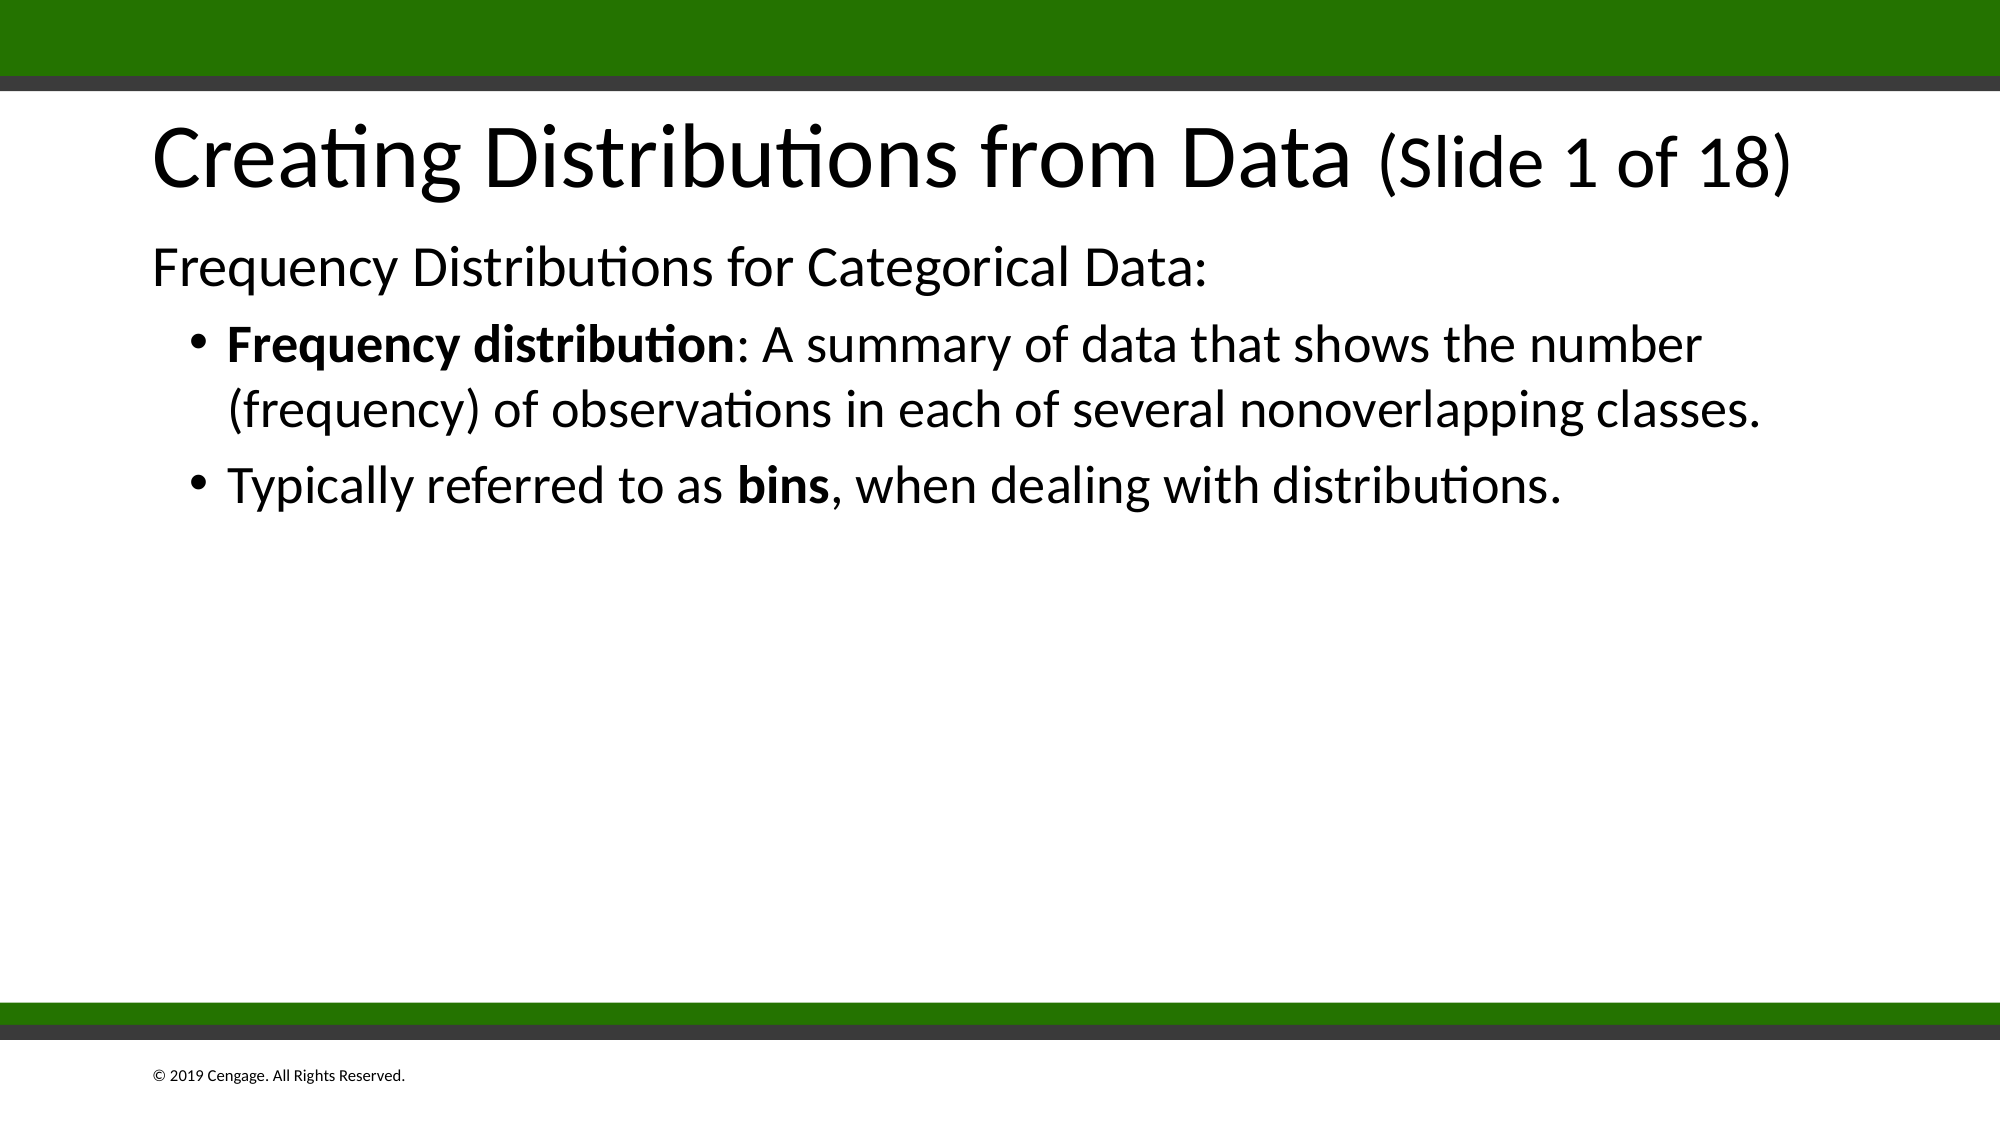

# Creating Distributions from Data (Slide 1 of 18)
Frequency Distributions for Categorical Data:
Frequency distribution: A summary of data that shows the number (frequency) of observations in each of several nonoverlapping classes.
Typically referred to as bins, when dealing with distributions.